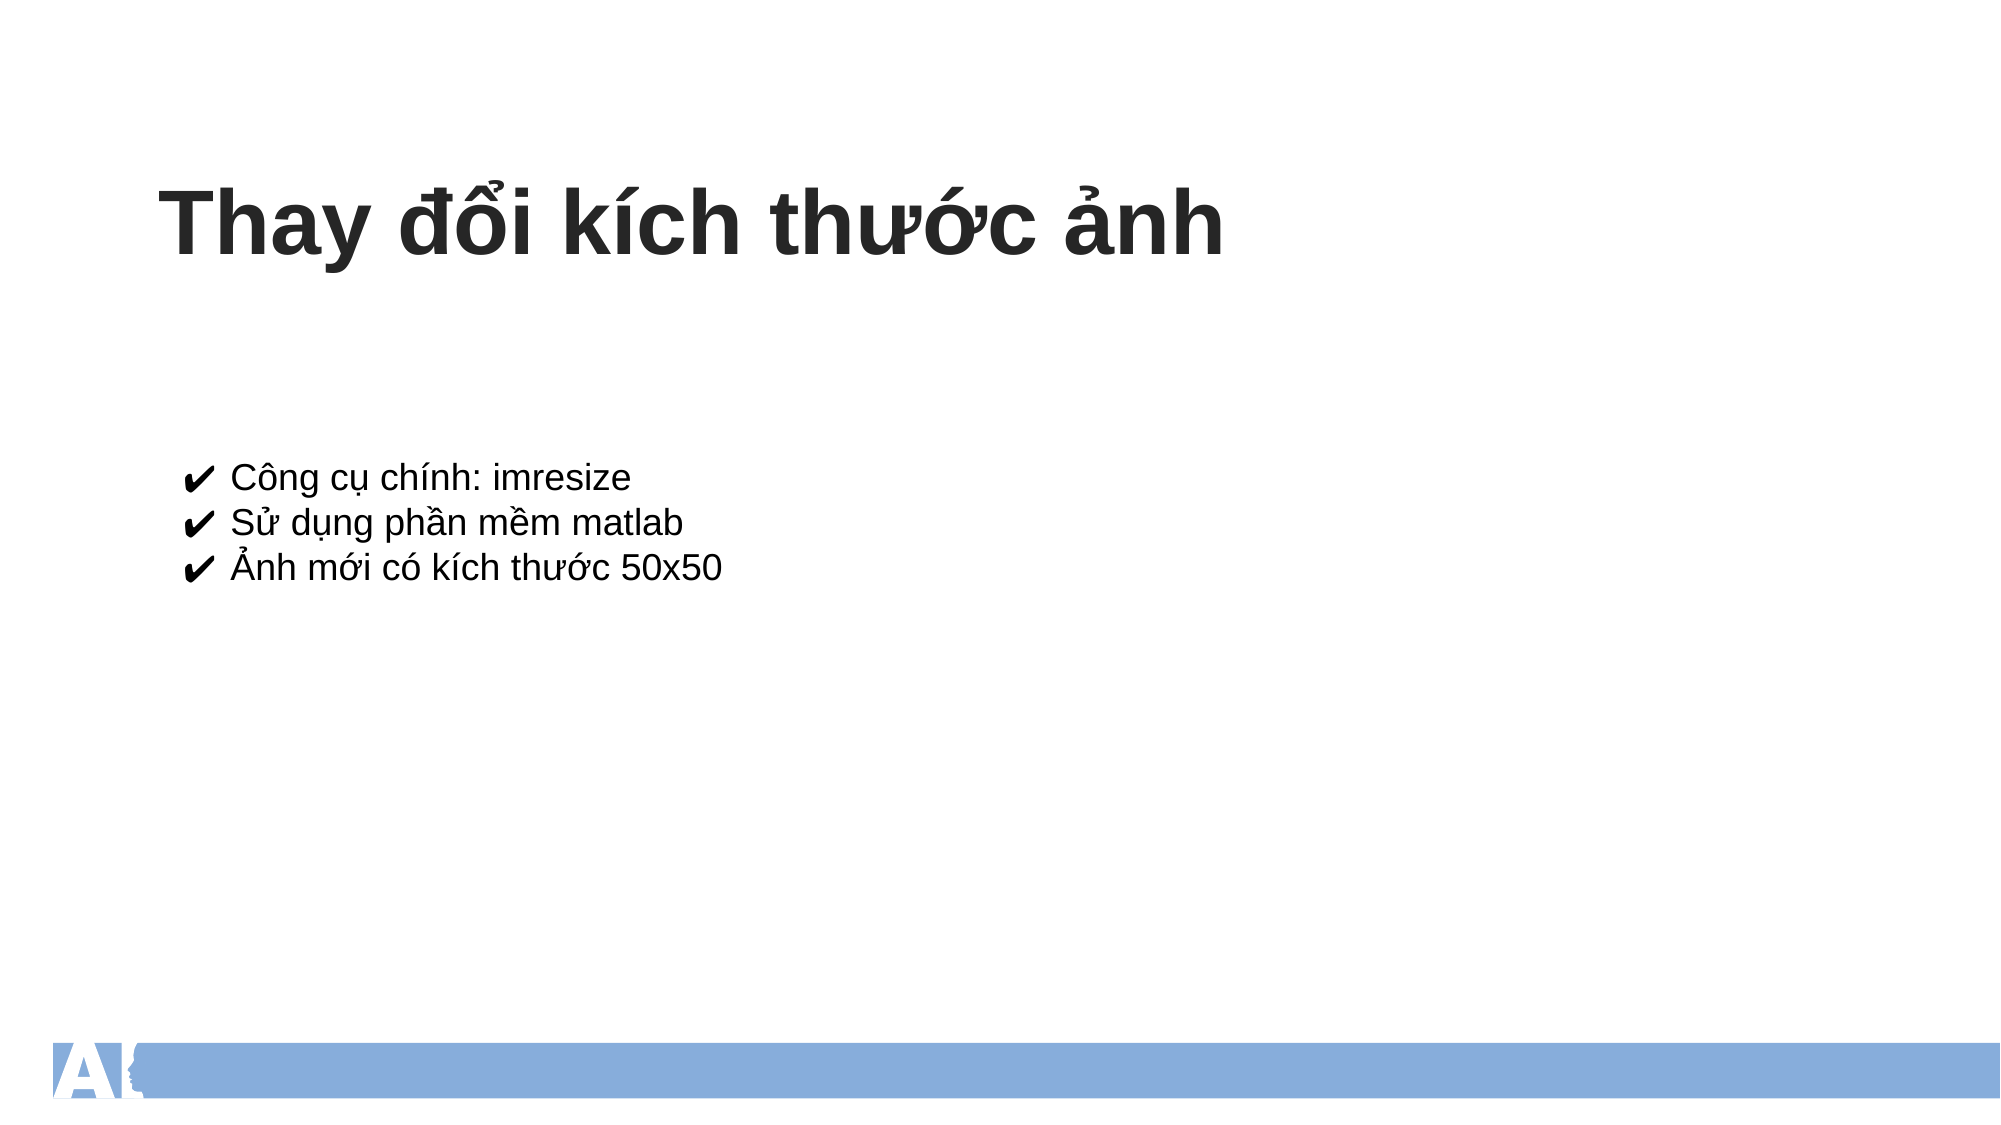

Thay đổi kích thước ảnh
Công cụ chính: imresize
Sử dụng phần mềm matlab
Ảnh mới có kích thước 50x50